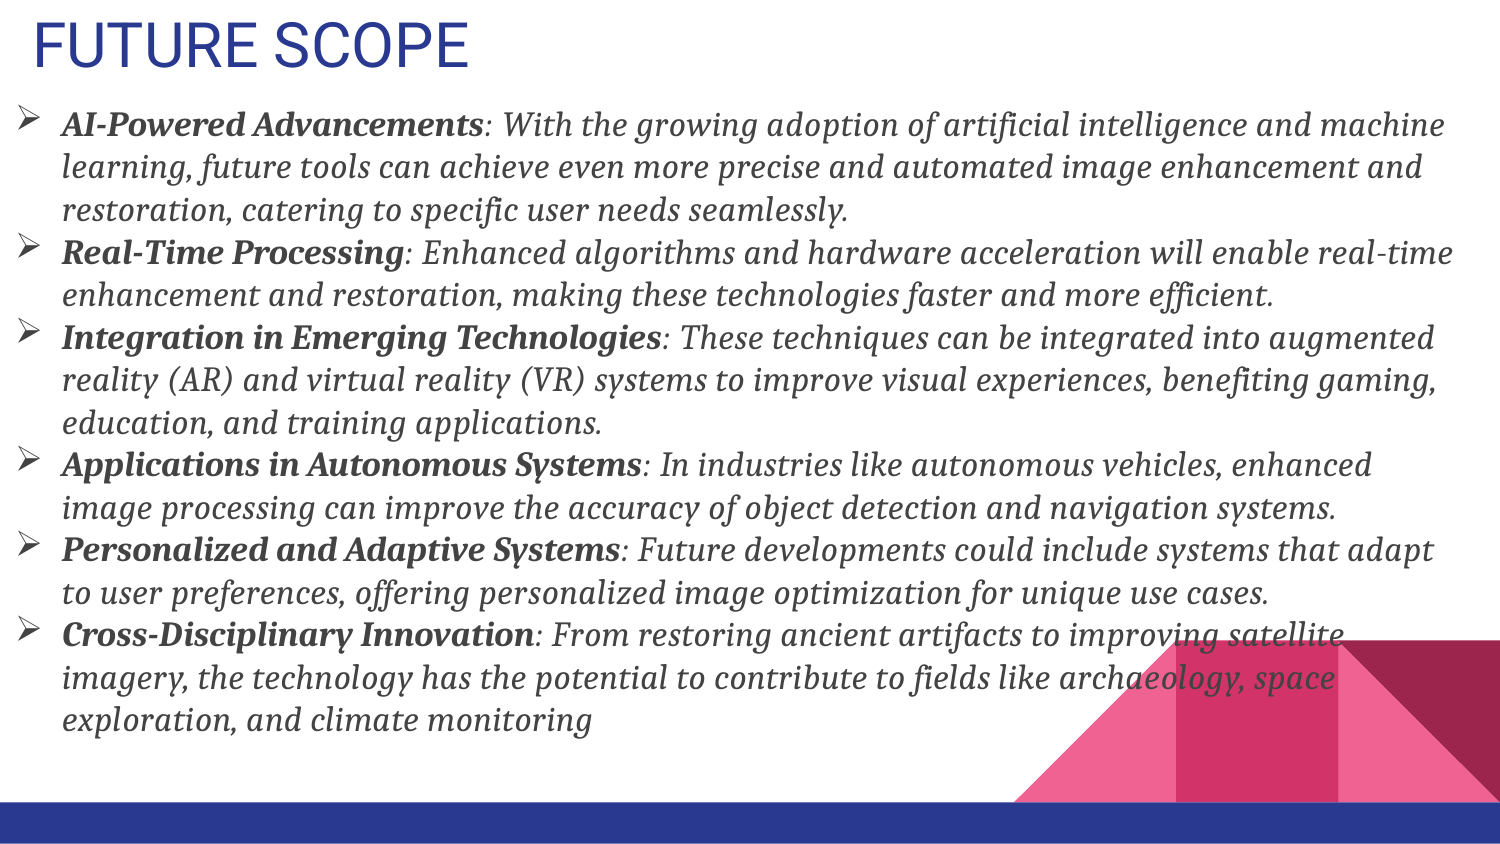

# FUTURE SCOPE
AI-Powered Advancements: With the growing adoption of artificial intelligence and machine learning, future tools can achieve even more precise and automated image enhancement and restoration, catering to specific user needs seamlessly.
Real-Time Processing: Enhanced algorithms and hardware acceleration will enable real-time enhancement and restoration, making these technologies faster and more efficient.
Integration in Emerging Technologies: These techniques can be integrated into augmented reality (AR) and virtual reality (VR) systems to improve visual experiences, benefiting gaming, education, and training applications.
Applications in Autonomous Systems: In industries like autonomous vehicles, enhanced image processing can improve the accuracy of object detection and navigation systems.
Personalized and Adaptive Systems: Future developments could include systems that adapt to user preferences, offering personalized image optimization for unique use cases.
Cross-Disciplinary Innovation: From restoring ancient artifacts to improving satellite imagery, the technology has the potential to contribute to fields like archaeology, space exploration, and climate monitoring